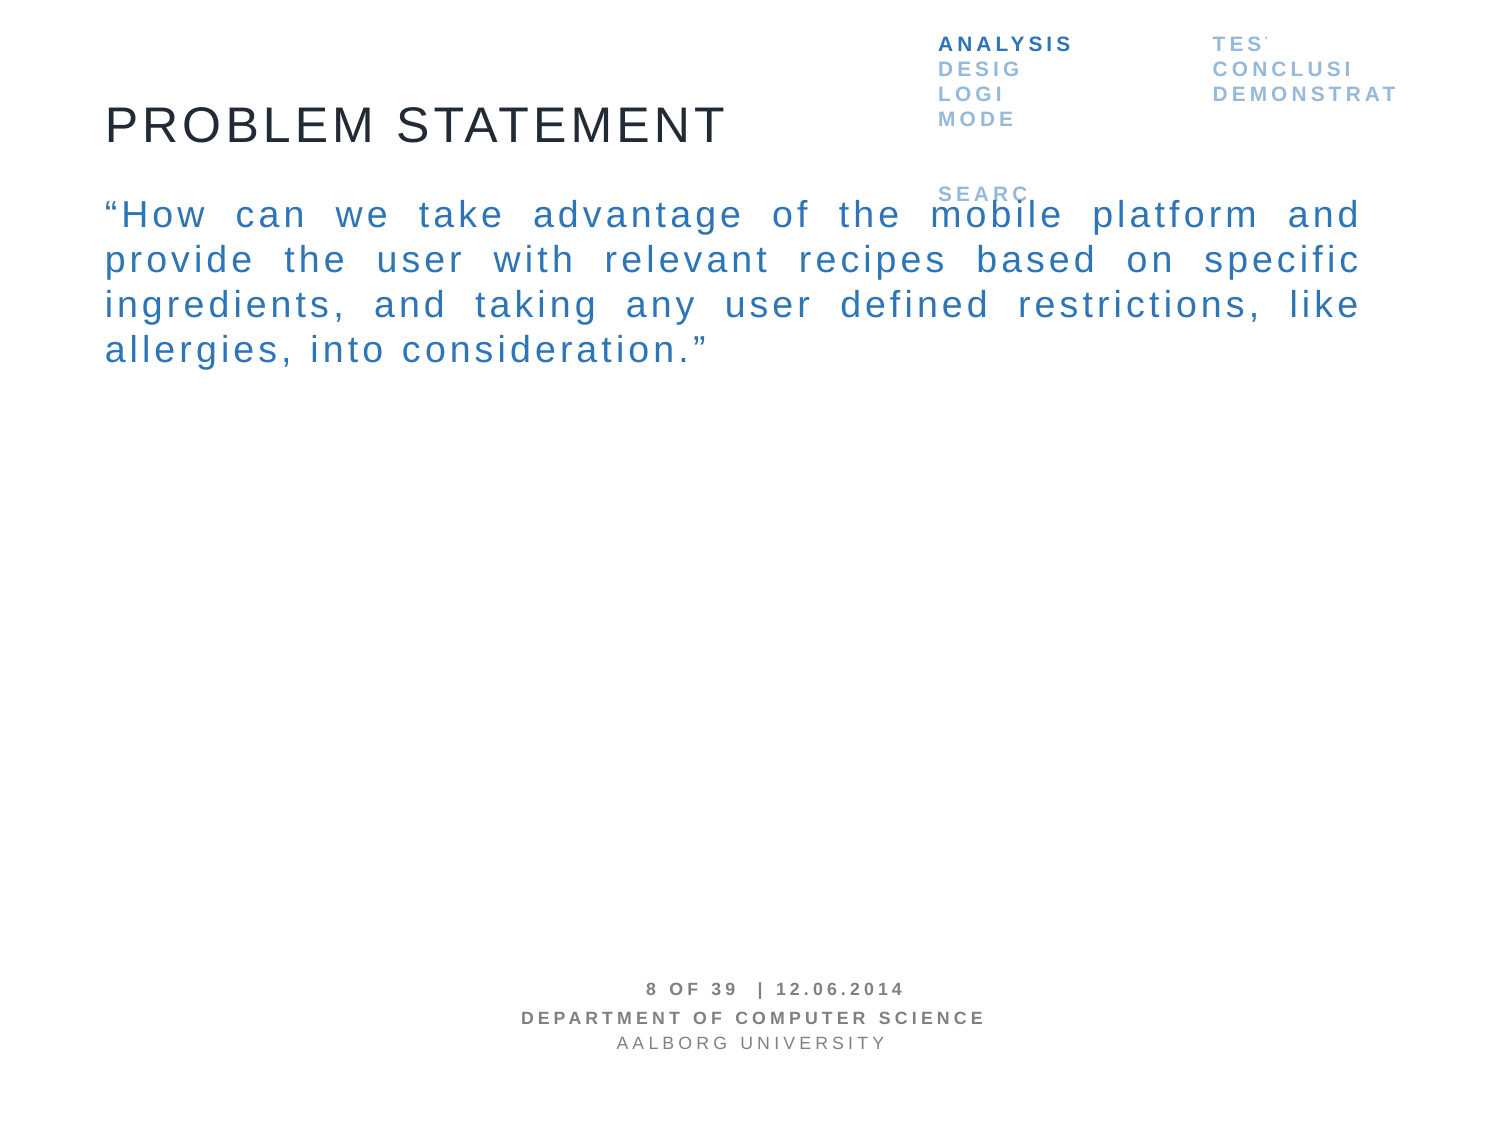

Analysis
design
login
Model

Search
test
conclusion
demonstration

Problem Statement
“How can we take advantage of the mobile platform and provide the user with relevant recipes based on specific ingredients, and taking any user defined restrictions, like allergies, into consideration.”

8 OF 39  | 12.06.2014
Department of computer science
AALBORG UNIVERSITy